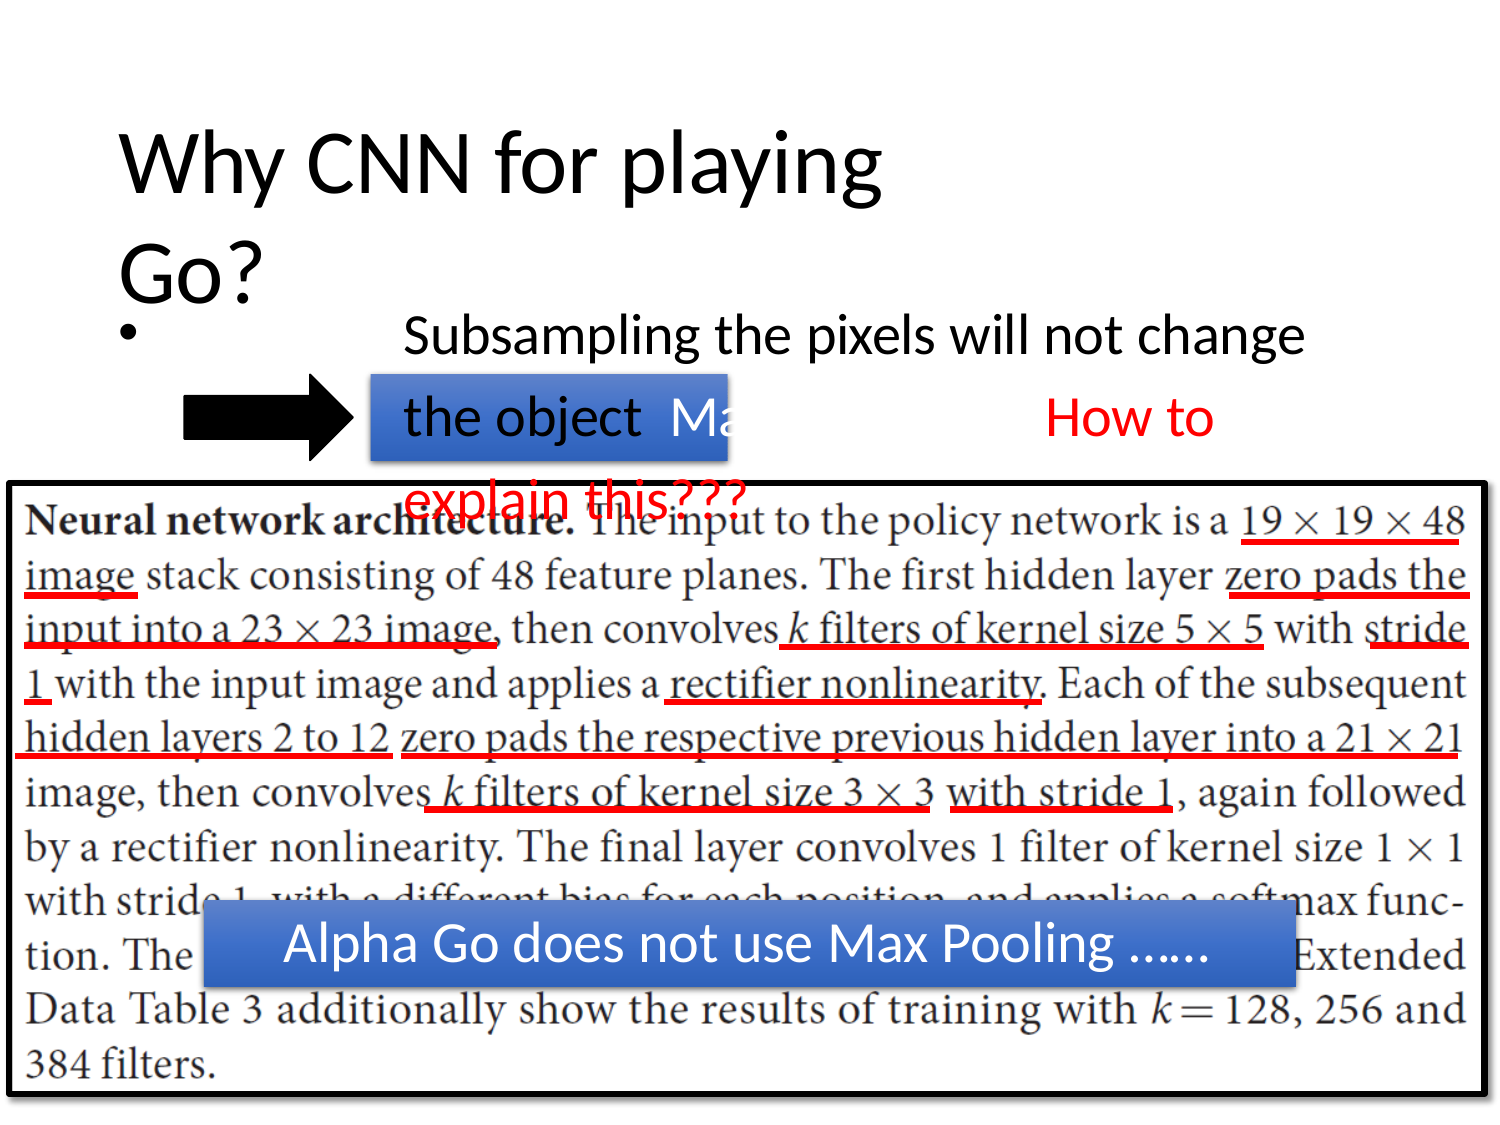

# Why CNN for playing Go?
Subsampling the pixels will not change the object  Max Pooling	How to explain this???

Alpha Go does not use Max Pooling ……